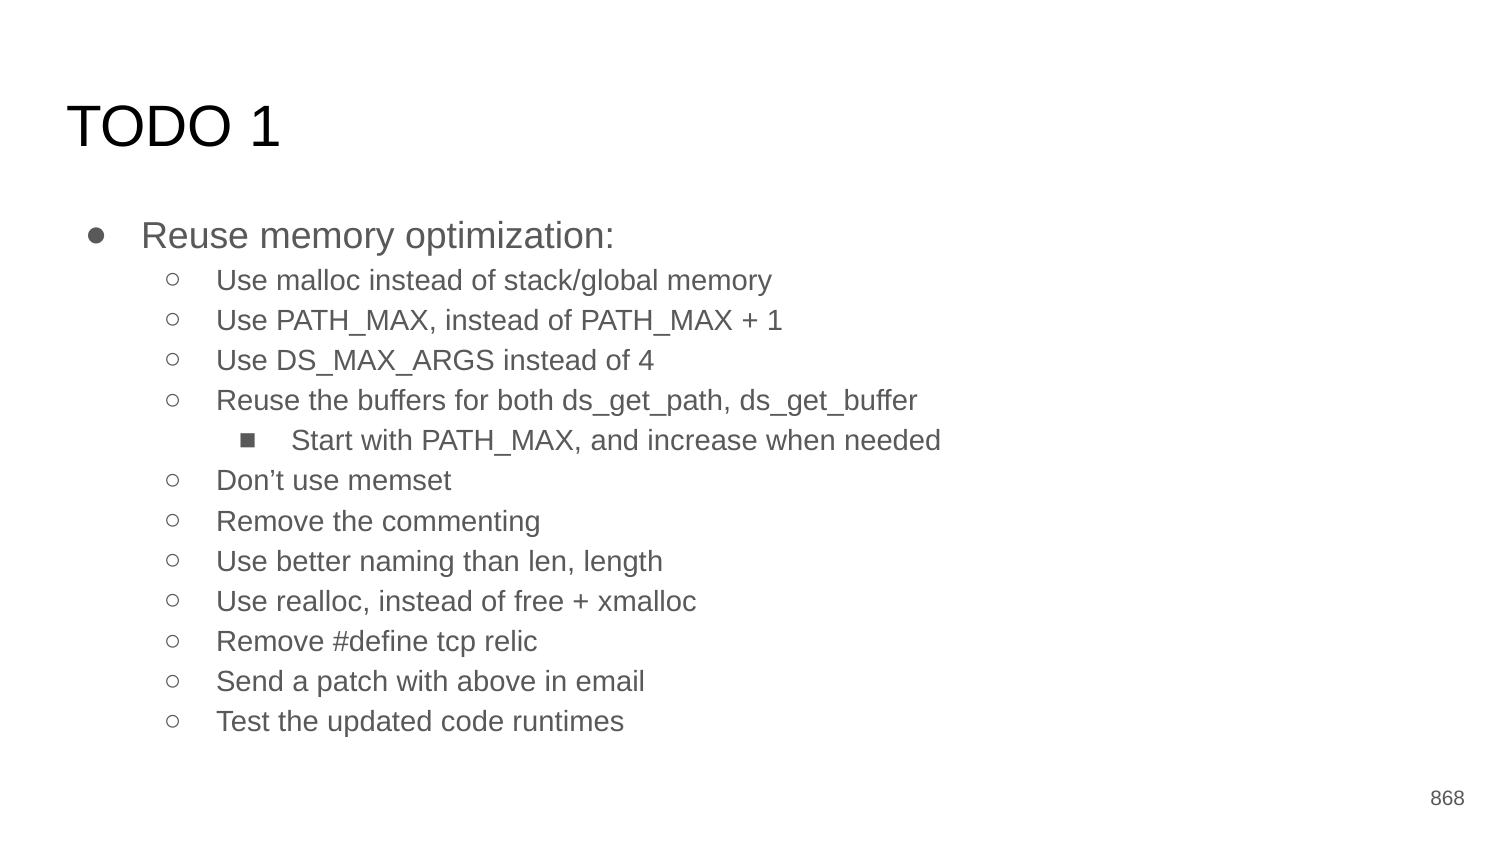

# TODO 1
Reuse memory optimization:
Use malloc instead of stack/global memory
Use PATH_MAX, instead of PATH_MAX + 1
Use DS_MAX_ARGS instead of 4
Reuse the buffers for both ds_get_path, ds_get_buffer
Start with PATH_MAX, and increase when needed
Don’t use memset
Remove the commenting
Use better naming than len, length
Use realloc, instead of free + xmalloc
Remove #define tcp relic
Send a patch with above in email
Test the updated code runtimes

868